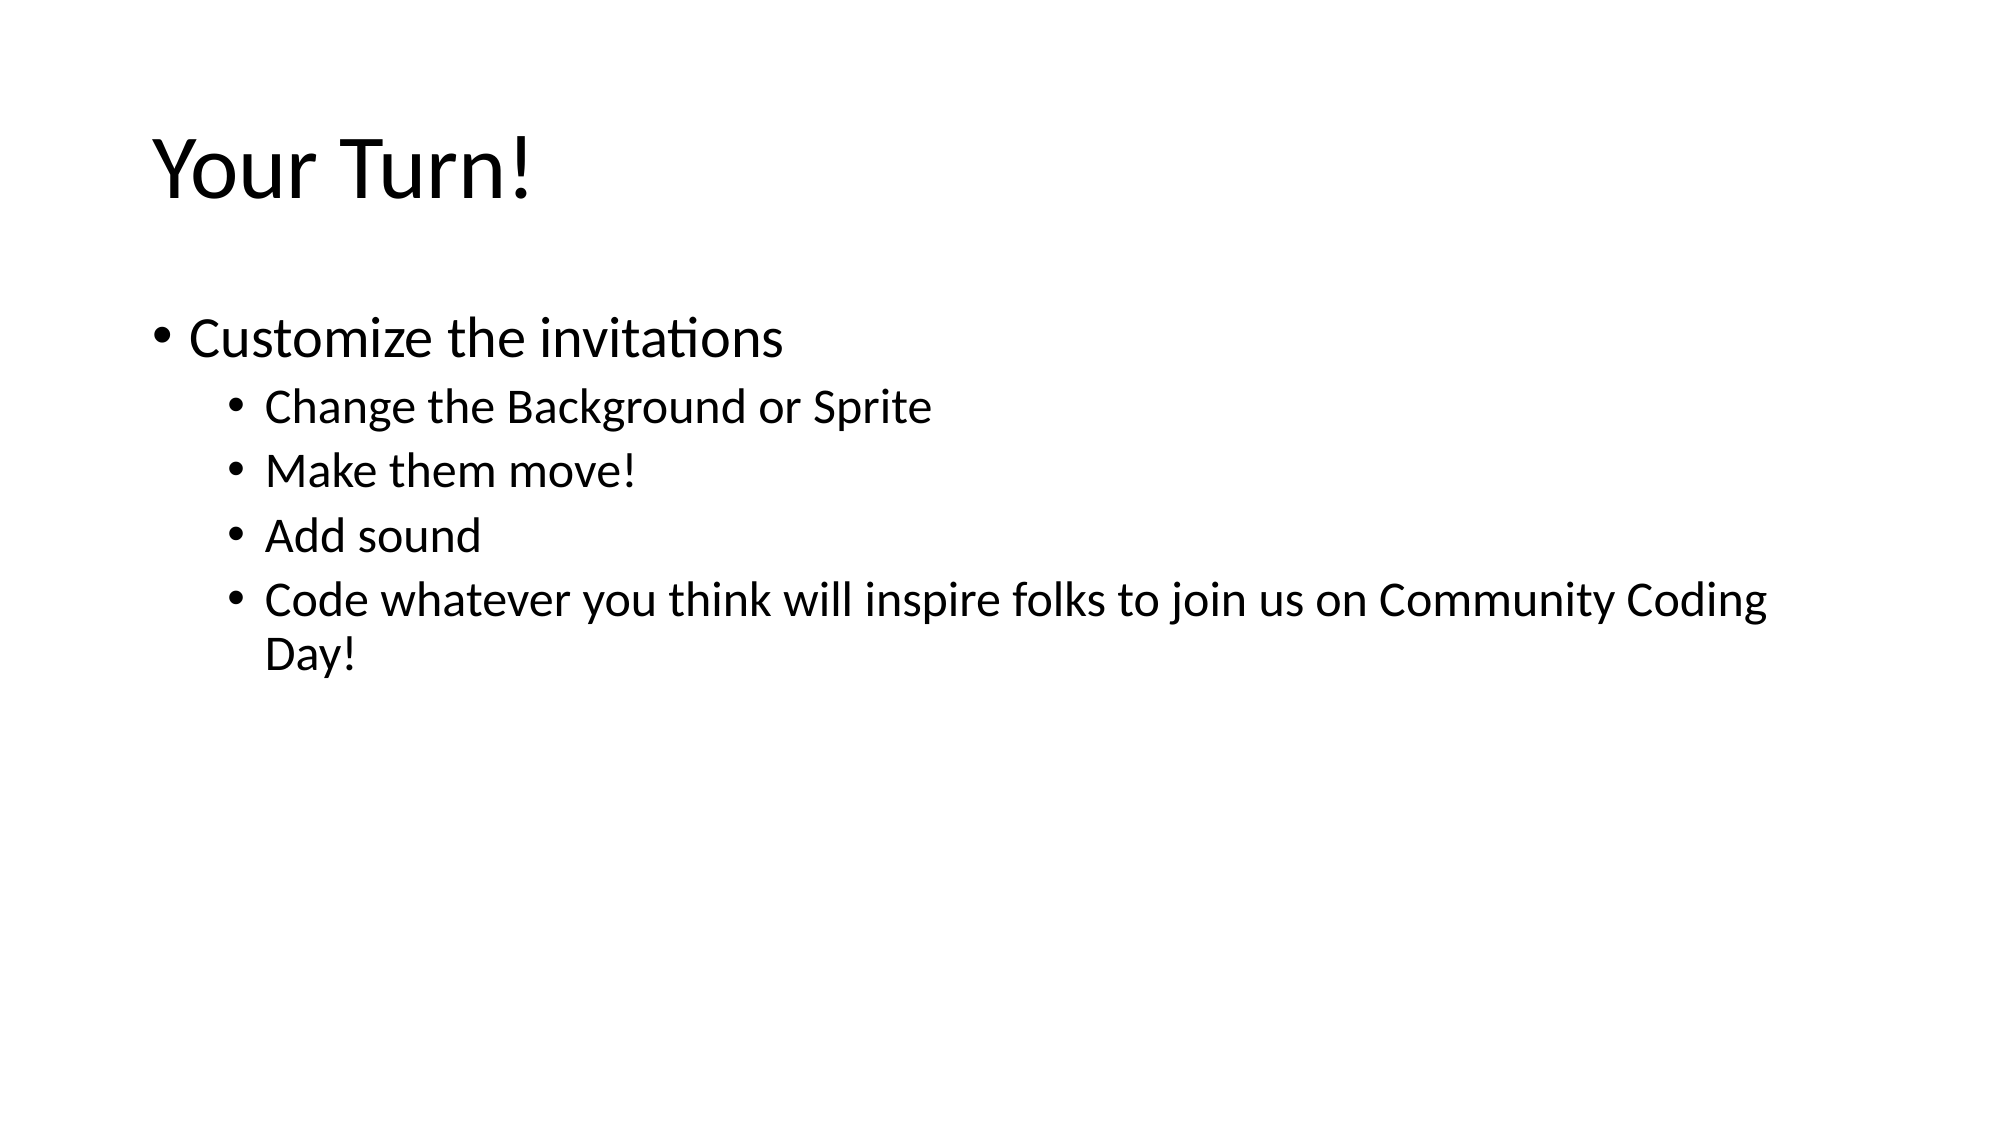

# Your Turn!
Customize the invitations
Change the Background or Sprite
Make them move!
Add sound
Code whatever you think will inspire folks to join us on Community Coding Day!